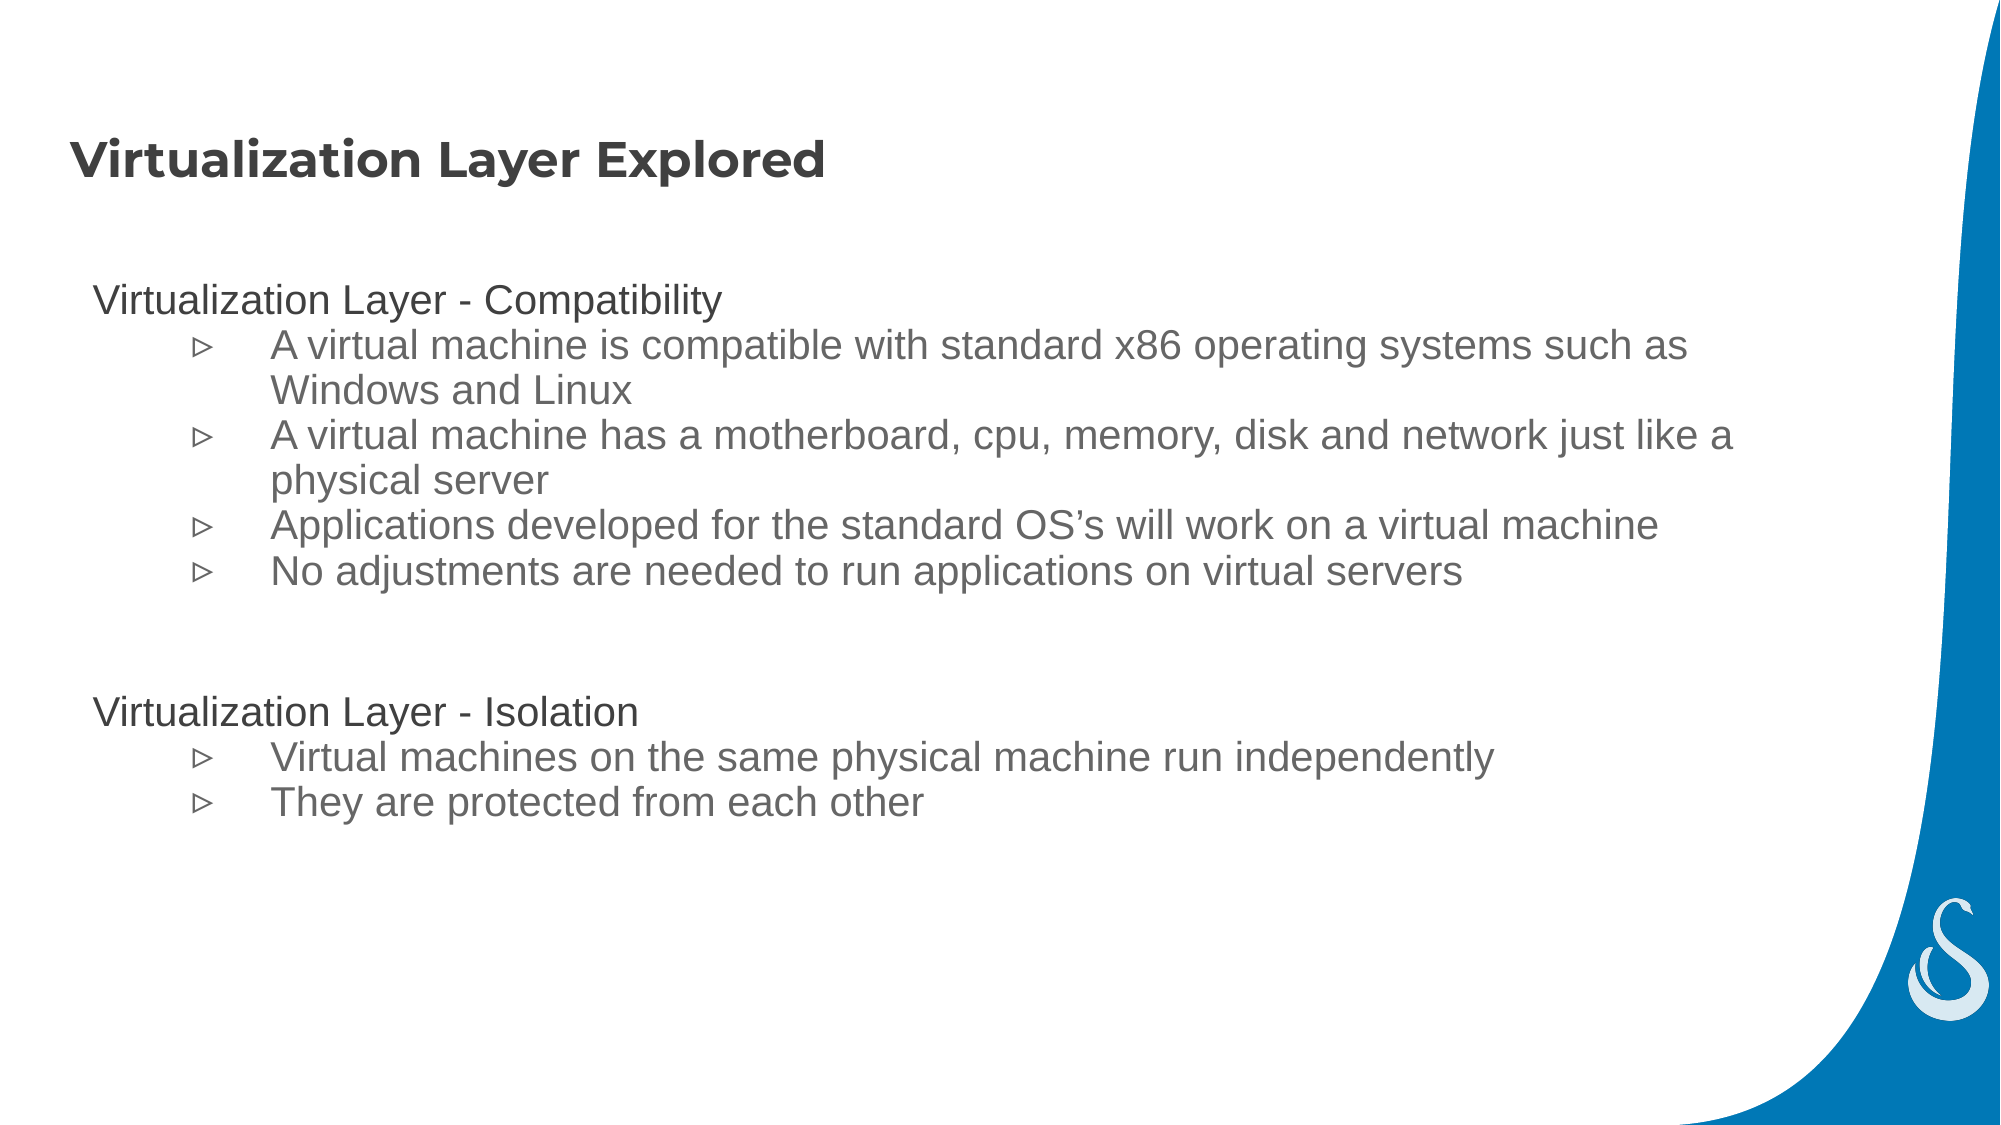

# Virtualization Layer Explored
Virtualization Layer - Compatibility
A virtual machine is compatible with standard x86 operating systems such as Windows and Linux
A virtual machine has a motherboard, cpu, memory, disk and network just like a physical server
Applications developed for the standard OS’s will work on a virtual machine
No adjustments are needed to run applications on virtual servers

Virtualization Layer - Isolation
Virtual machines on the same physical machine run independently
They are protected from each other